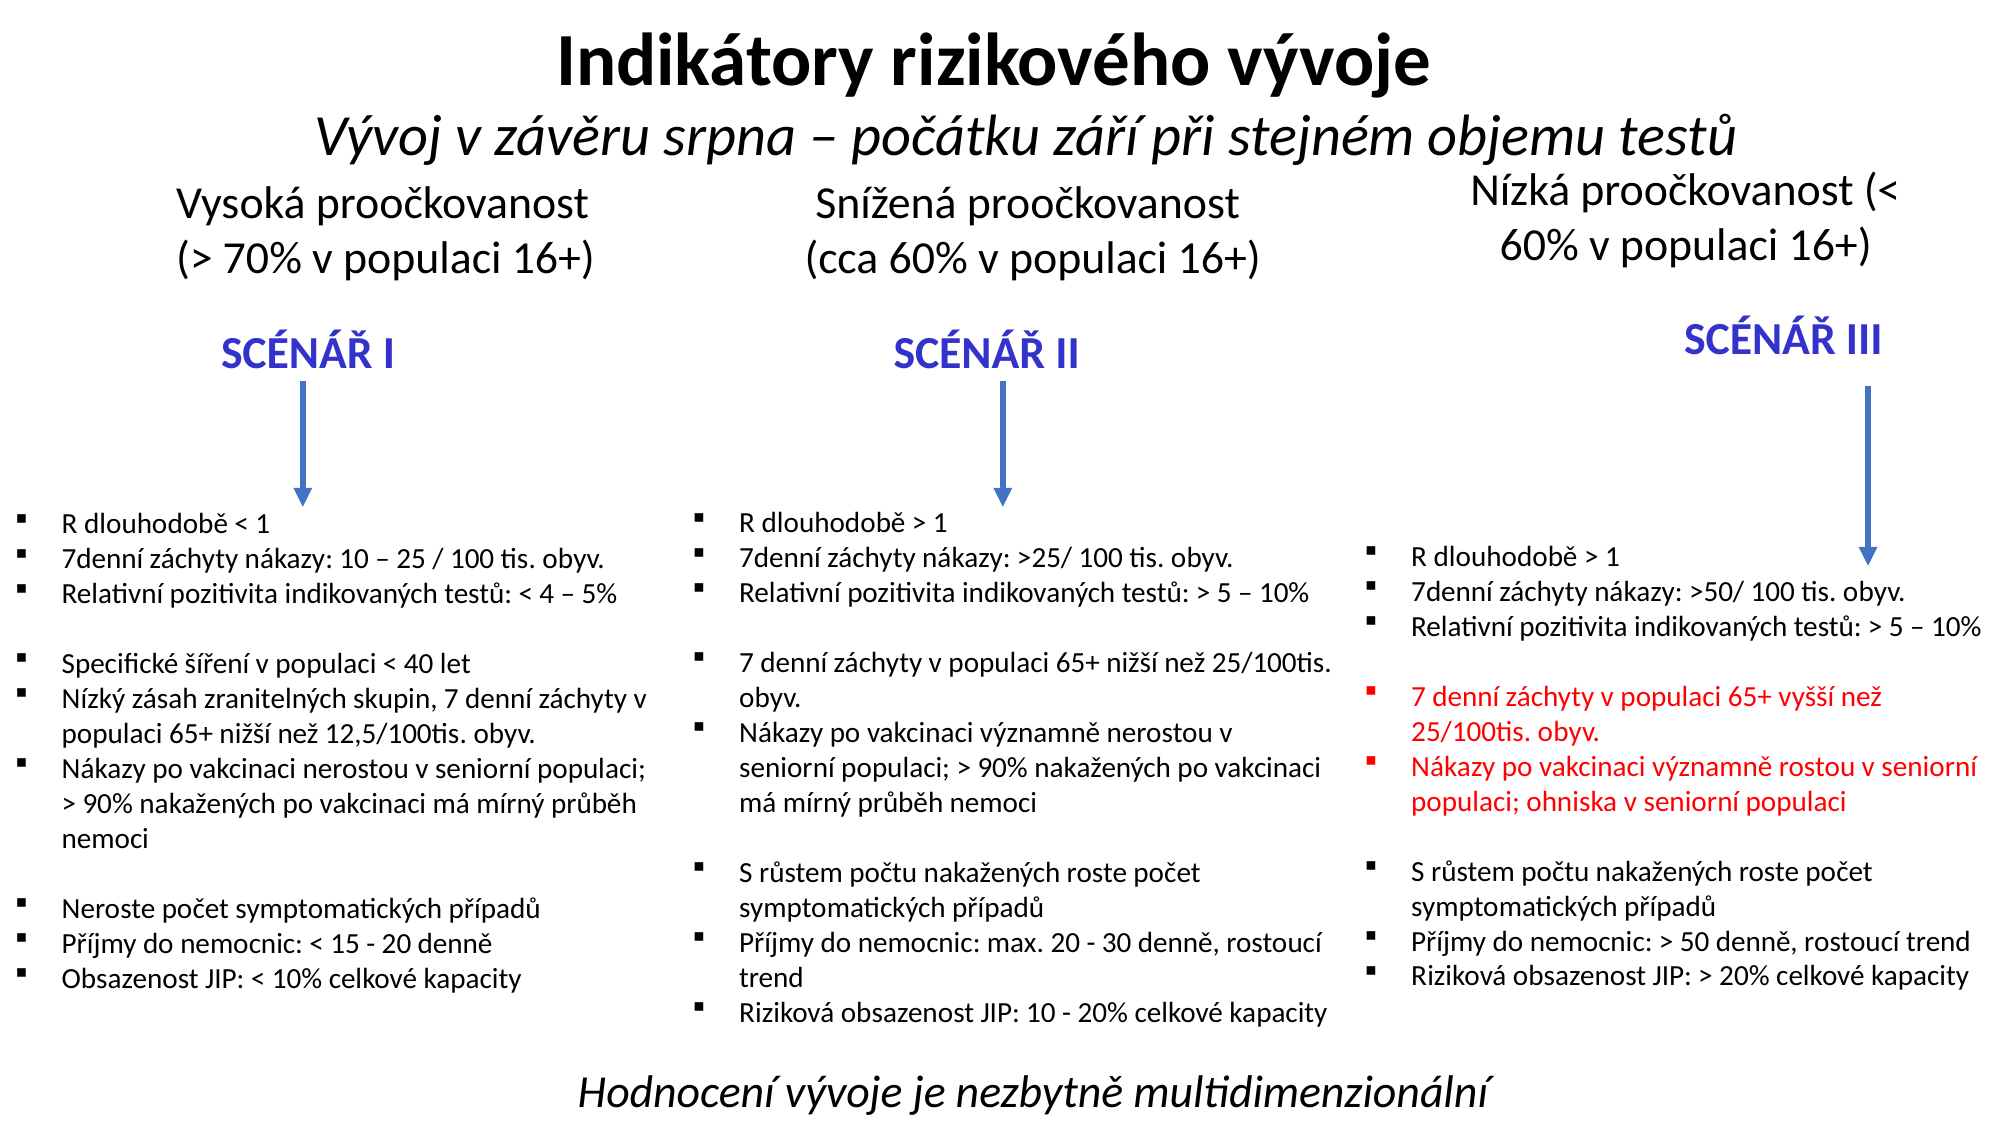

Indikátory rizikového vývoje
Vývoj v závěru srpna – počátku září při stejném objemu testů
Nízká proočkovanost (< 60% v populaci 16+)
Vysoká proočkovanost (> 70% v populaci 16+)
Snížená proočkovanost
(cca 60% v populaci 16+)
SCÉNÁŘ III
SCÉNÁŘ I
SCÉNÁŘ II
R dlouhodobě > 1
7denní záchyty nákazy: >25/ 100 tis. obyv.
Relativní pozitivita indikovaných testů: > 5 – 10%

7 denní záchyty v populaci 65+ nižší než 25/100tis. obyv.
Nákazy po vakcinaci významně nerostou v seniorní populaci; > 90% nakažených po vakcinaci má mírný průběh nemoci

S růstem počtu nakažených roste počet symptomatických případů
Příjmy do nemocnic: max. 20 - 30 denně, rostoucí trend
Riziková obsazenost JIP: 10 - 20% celkové kapacity
R dlouhodobě < 1
7denní záchyty nákazy: 10 – 25 / 100 tis. obyv.
Relativní pozitivita indikovaných testů: < 4 – 5%

Specifické šíření v populaci < 40 let
Nízký zásah zranitelných skupin, 7 denní záchyty v populaci 65+ nižší než 12,5/100tis. obyv.
Nákazy po vakcinaci nerostou v seniorní populaci; > 90% nakažených po vakcinaci má mírný průběh nemoci

Neroste počet symptomatických případů
Příjmy do nemocnic: < 15 - 20 denně
Obsazenost JIP: < 10% celkové kapacity
R dlouhodobě > 1
7denní záchyty nákazy: >50/ 100 tis. obyv.
Relativní pozitivita indikovaných testů: > 5 – 10%

7 denní záchyty v populaci 65+ vyšší než 25/100tis. obyv.
Nákazy po vakcinaci významně rostou v seniorní populaci; ohniska v seniorní populaci

S růstem počtu nakažených roste počet symptomatických případů
Příjmy do nemocnic: > 50 denně, rostoucí trend
Riziková obsazenost JIP: > 20% celkové kapacity
Hodnocení vývoje je nezbytně multidimenzionální